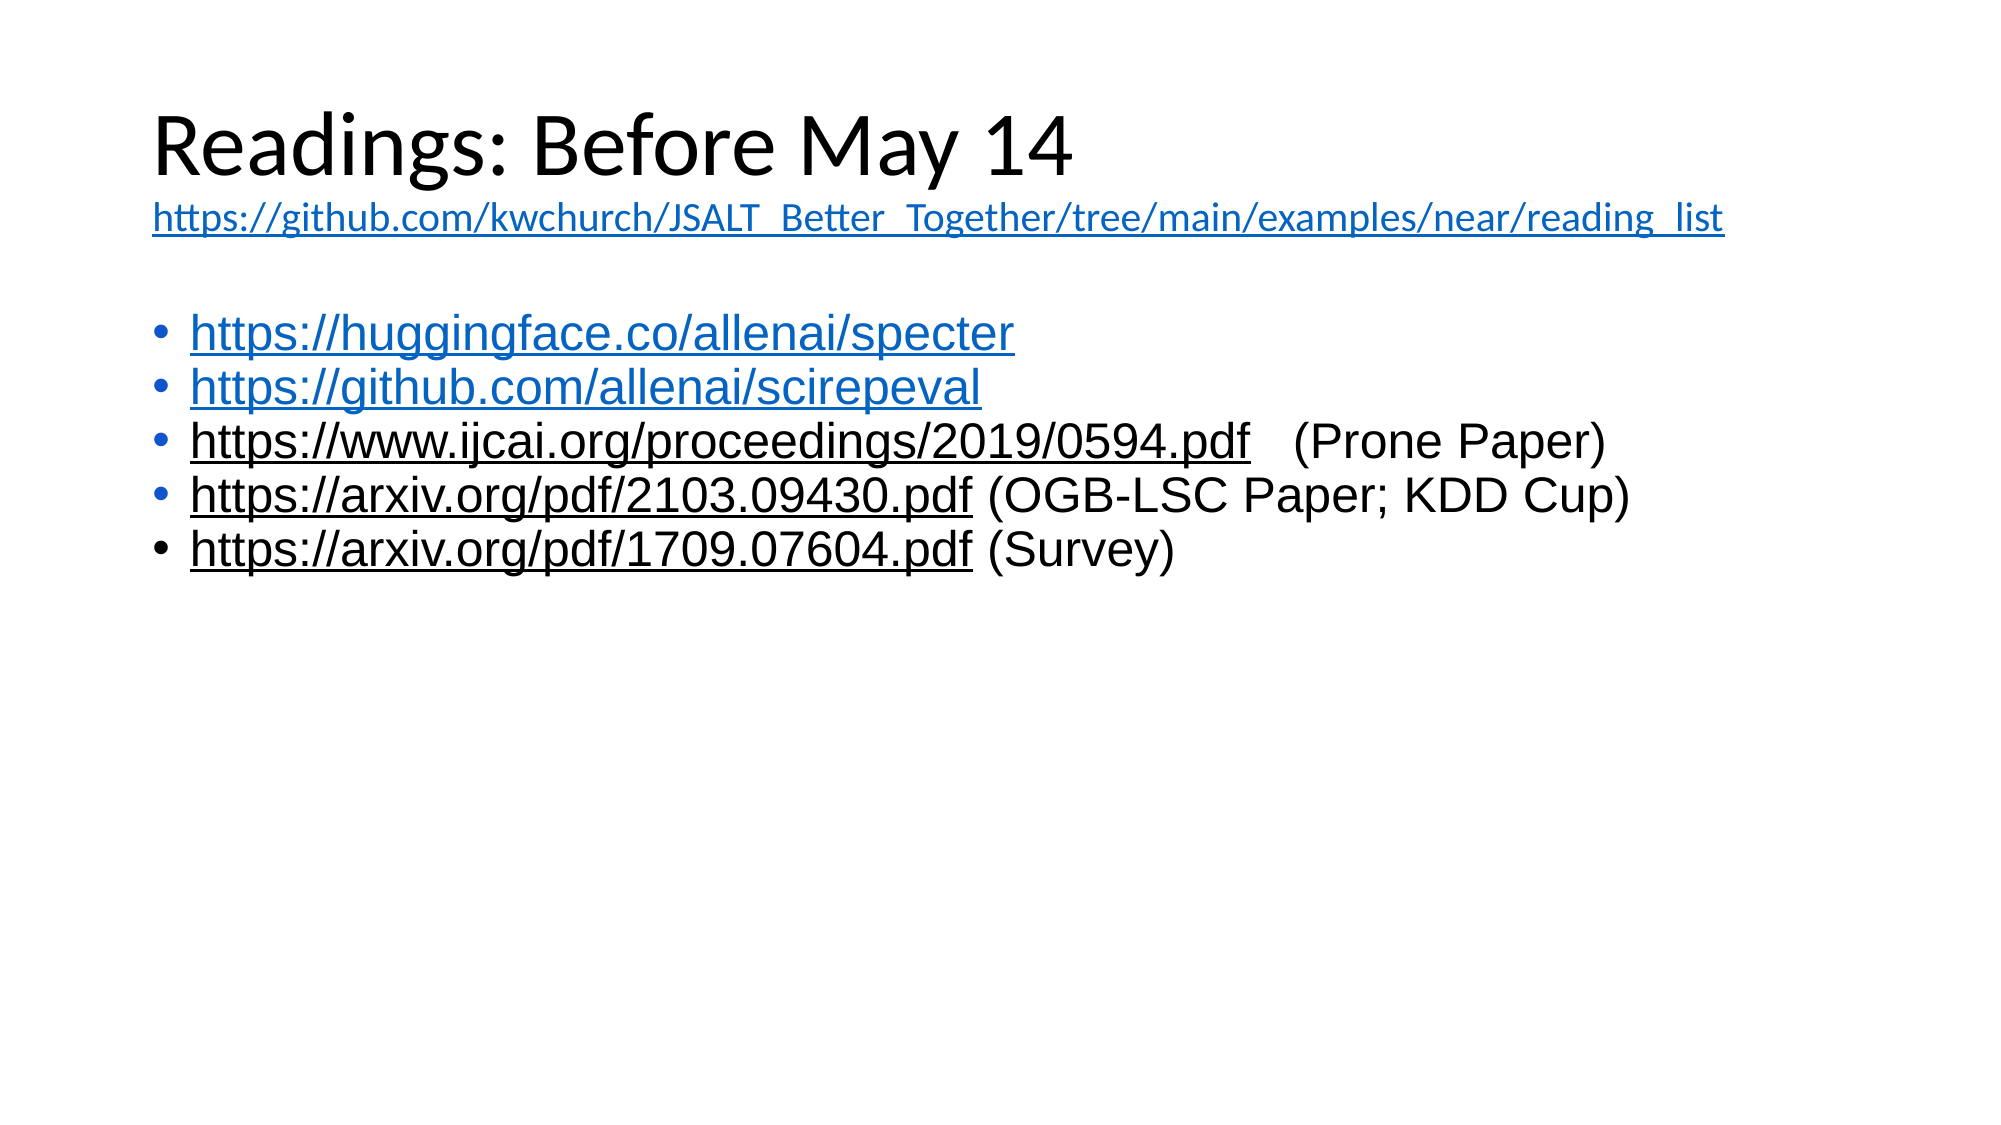

# Readings: Before May 14 https://github.com/kwchurch/JSALT_Better_Together/tree/main/examples/near/reading_list
https://huggingface.co/allenai/specter
https://github.com/allenai/scirepeval
https://www.ijcai.org/proceedings/2019/0594.pdf   (Prone Paper)
https://arxiv.org/pdf/2103.09430.pdf (OGB-LSC Paper; KDD Cup)
https://arxiv.org/pdf/1709.07604.pdf (Survey)